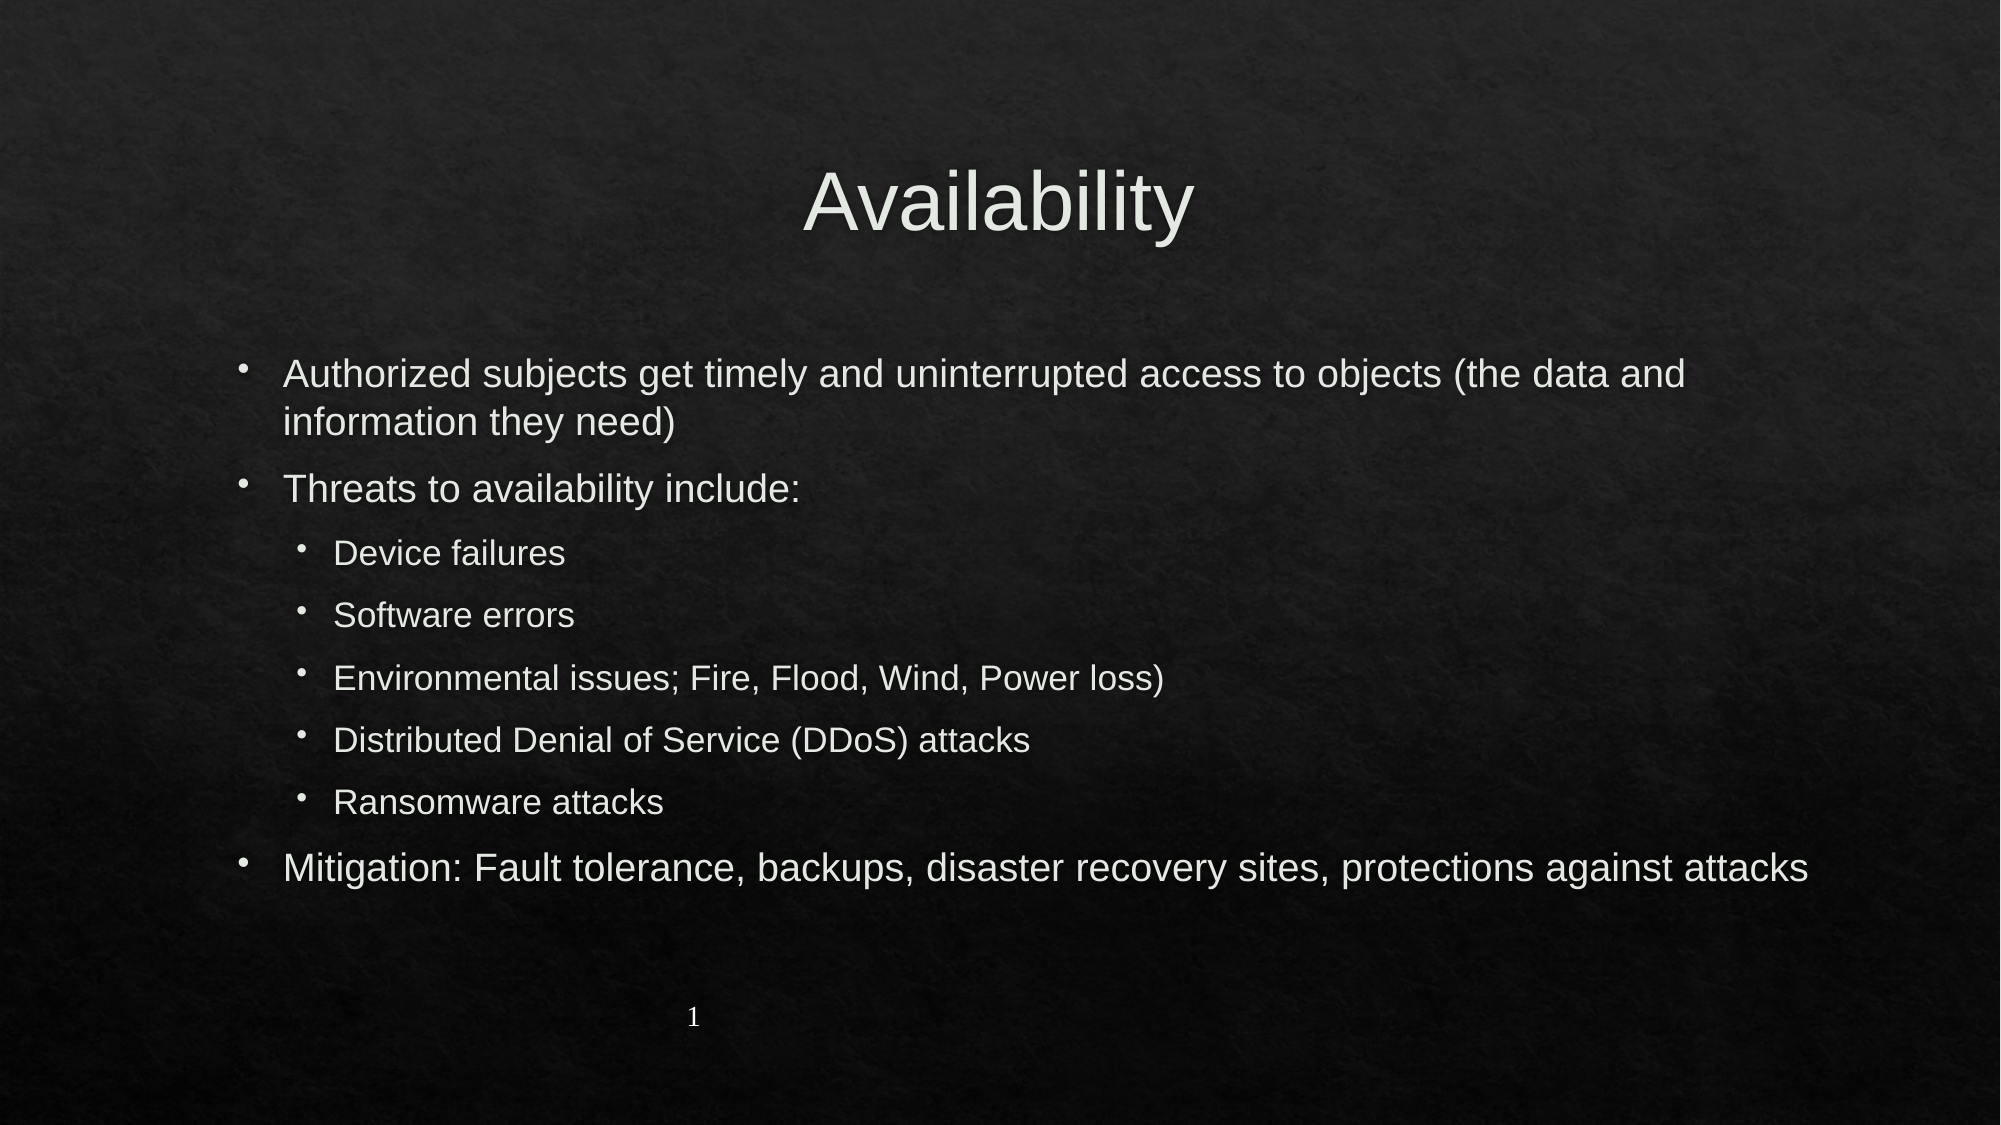

# Availability
Authorized subjects get timely and uninterrupted access to objects (the data and information they need)
Threats to availability include:
Device failures
Software errors
Environmental issues; Fire, Flood, Wind, Power loss)
Distributed Denial of Service (DDoS) attacks
Ransomware attacks
Mitigation: Fault tolerance, backups, disaster recovery sites, protections against attacks
1